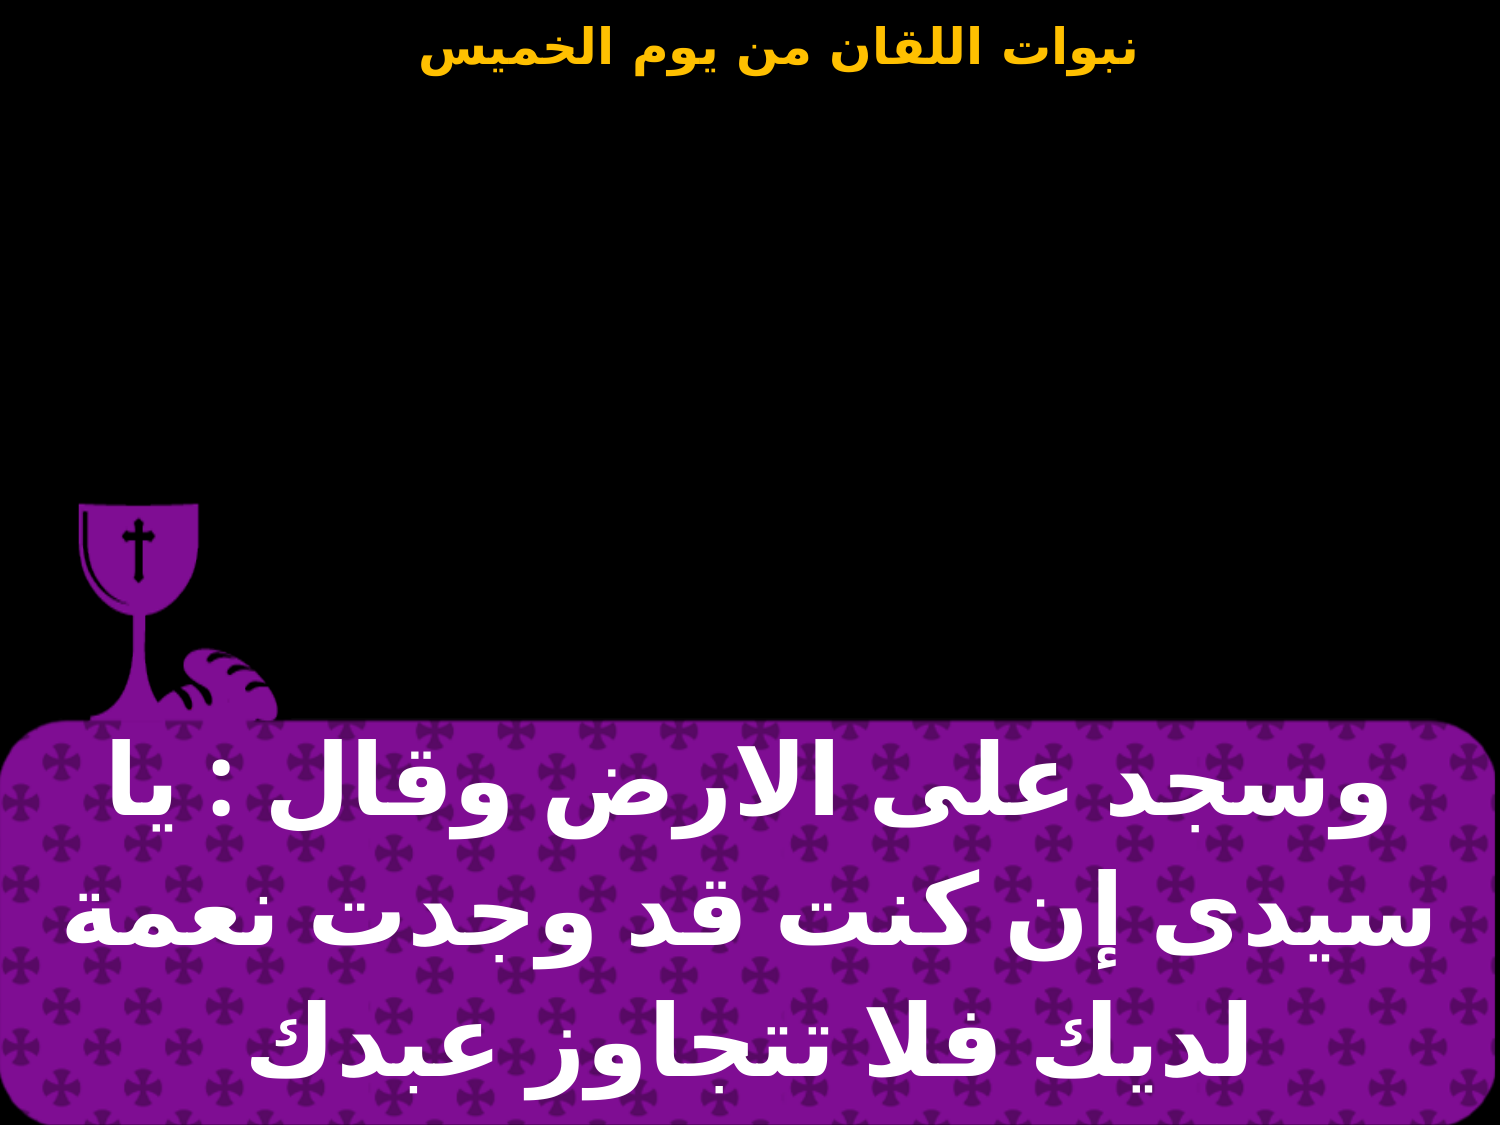

| وسجد على الارض وقال : يا سيدى إن كنت قد وجدت نعمة لديك فلا تتجاوز عبدك |
| --- |